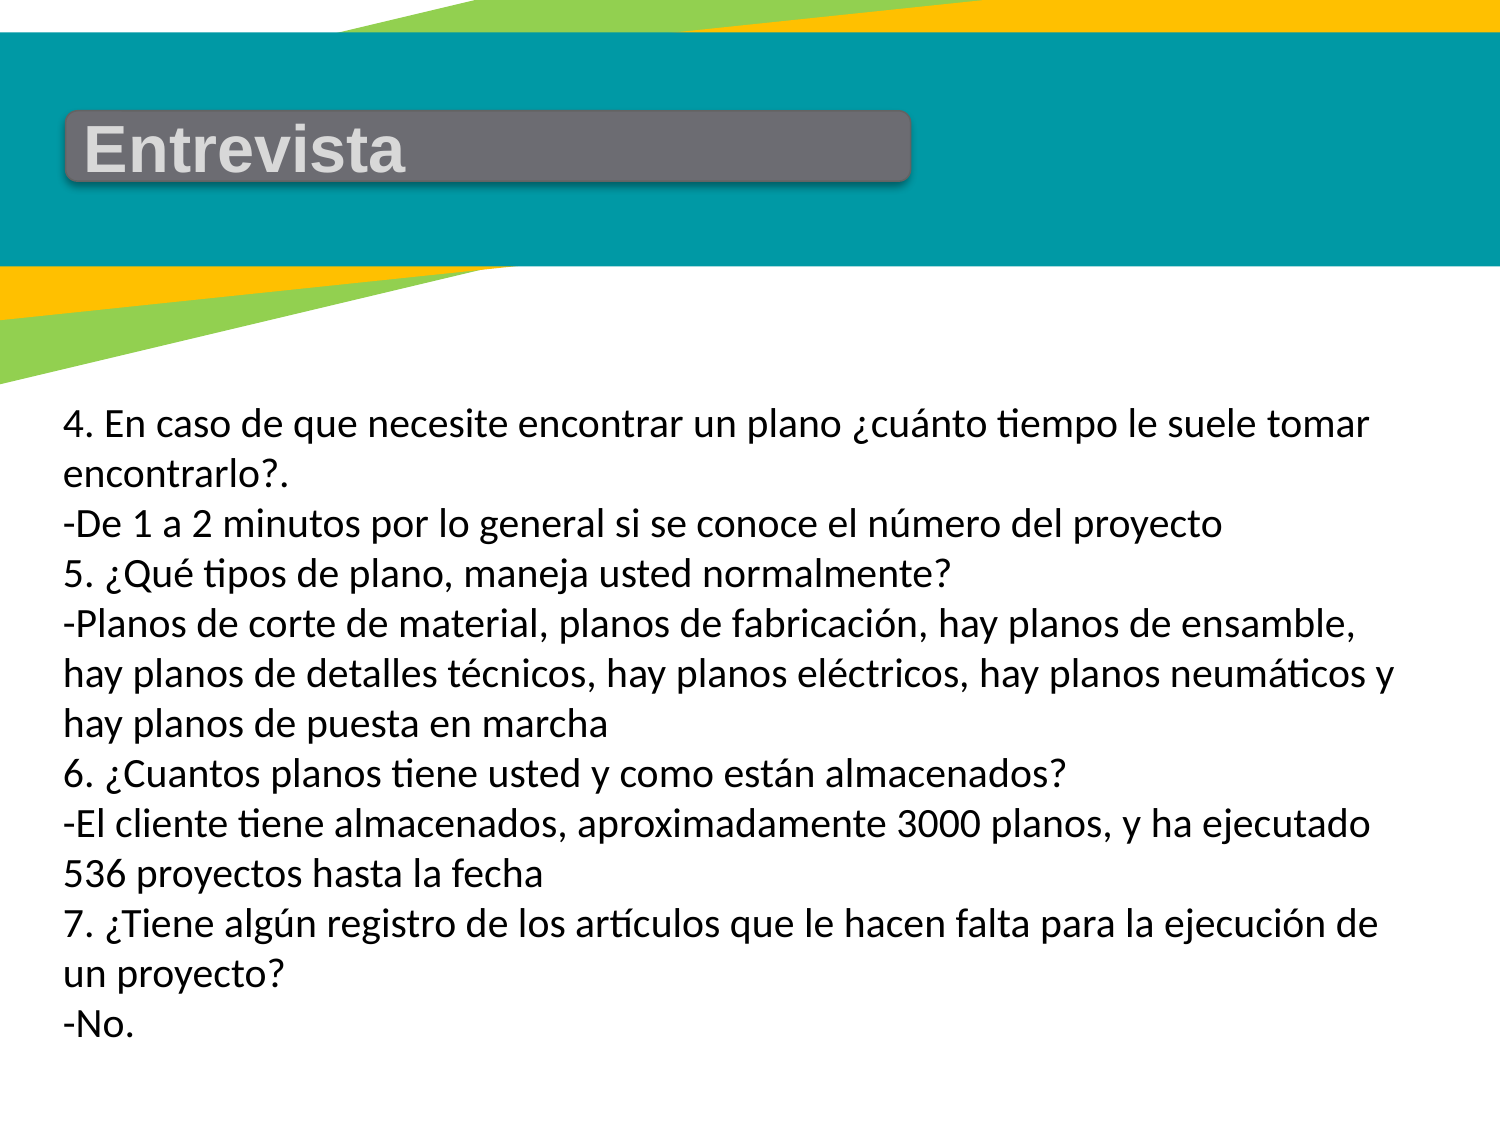

Entrevista
4. En caso de que necesite encontrar un plano ¿cuánto tiempo le suele tomar encontrarlo?.
-De 1 a 2 minutos por lo general si se conoce el número del proyecto
5. ¿Qué tipos de plano, maneja usted normalmente?
-Planos de corte de material, planos de fabricación, hay planos de ensamble, hay planos de detalles técnicos, hay planos eléctricos, hay planos neumáticos y hay planos de puesta en marcha
6. ¿Cuantos planos tiene usted y como están almacenados?
-El cliente tiene almacenados, aproximadamente 3000 planos, y ha ejecutado 536 proyectos hasta la fecha
7. ¿Tiene algún registro de los artículos que le hacen falta para la ejecución de un proyecto?
-No.